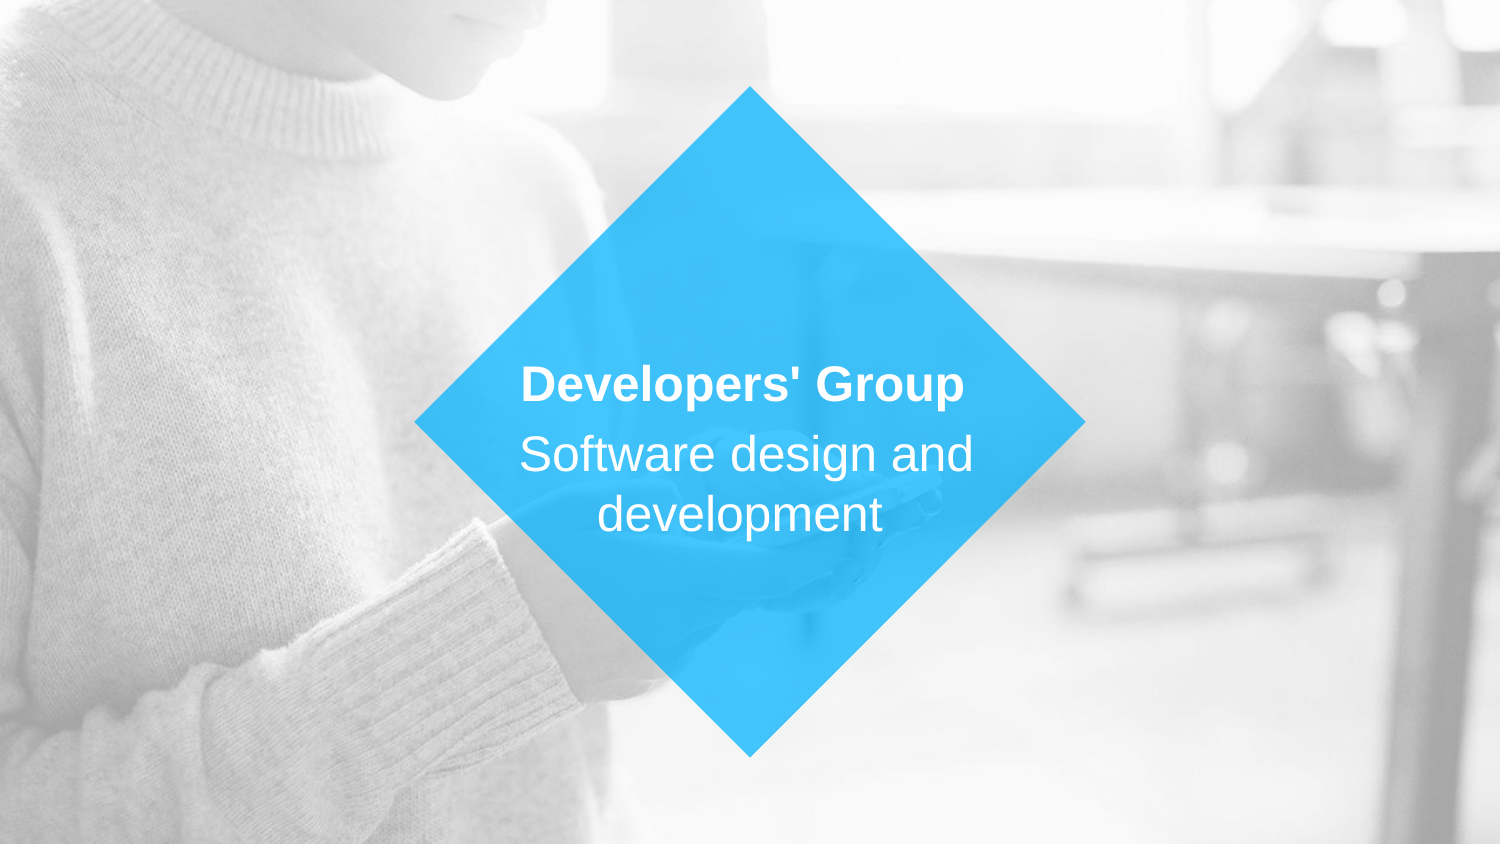

# Developers' Group
Software design and development